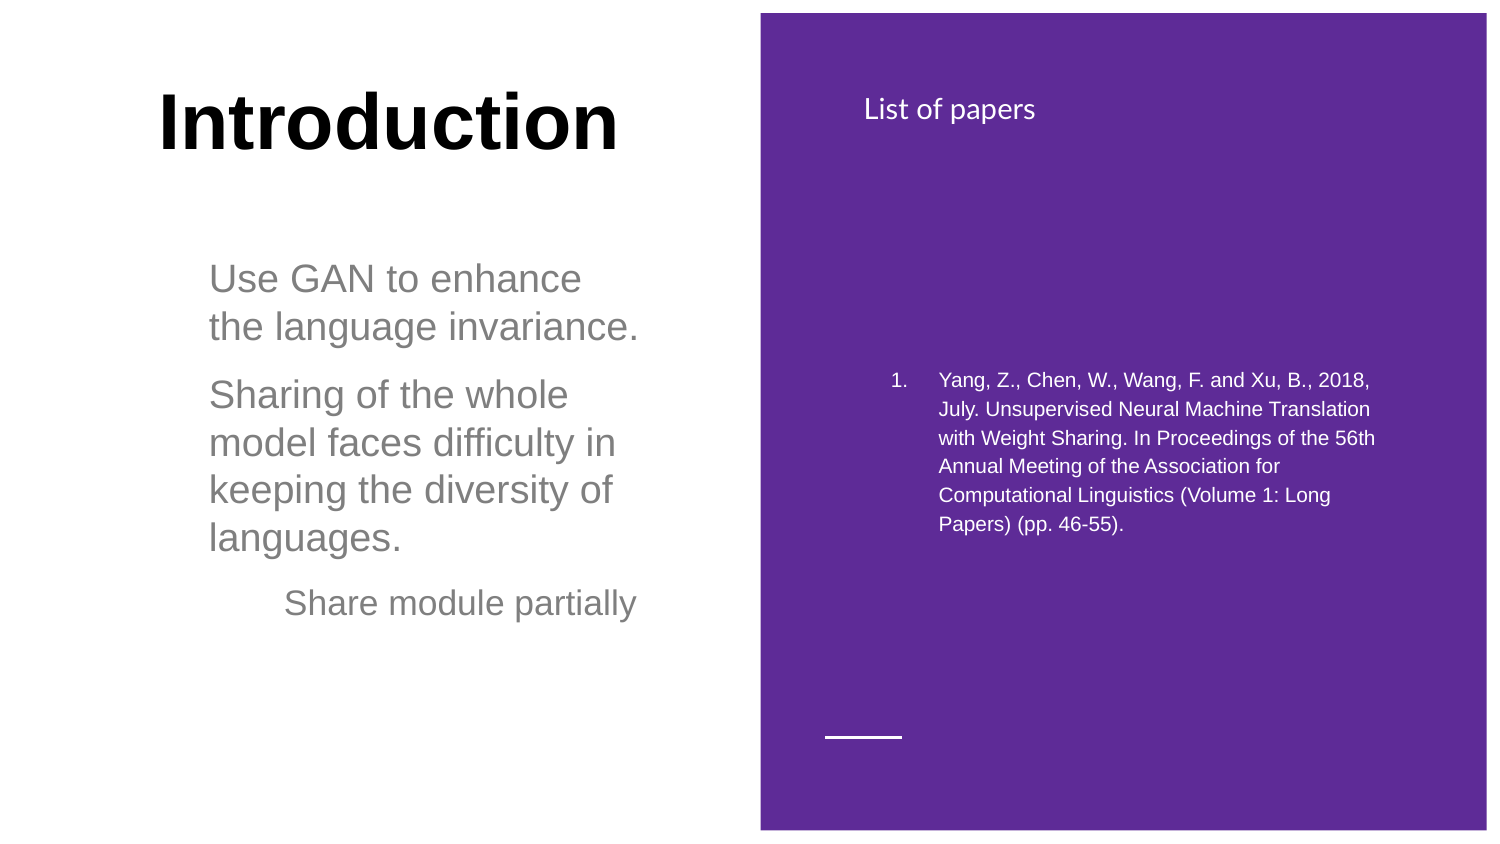

# Introduction
List of papers
Yang, Z., Chen, W., Wang, F. and Xu, B., 2018, July. Unsupervised Neural Machine Translation with Weight Sharing. In Proceedings of the 56th Annual Meeting of the Association for Computational Linguistics (Volume 1: Long Papers) (pp. 46-55).
Use GAN to enhance the language invariance.
Sharing of the whole model faces difficulty in keeping the diversity of languages.
Share module partially